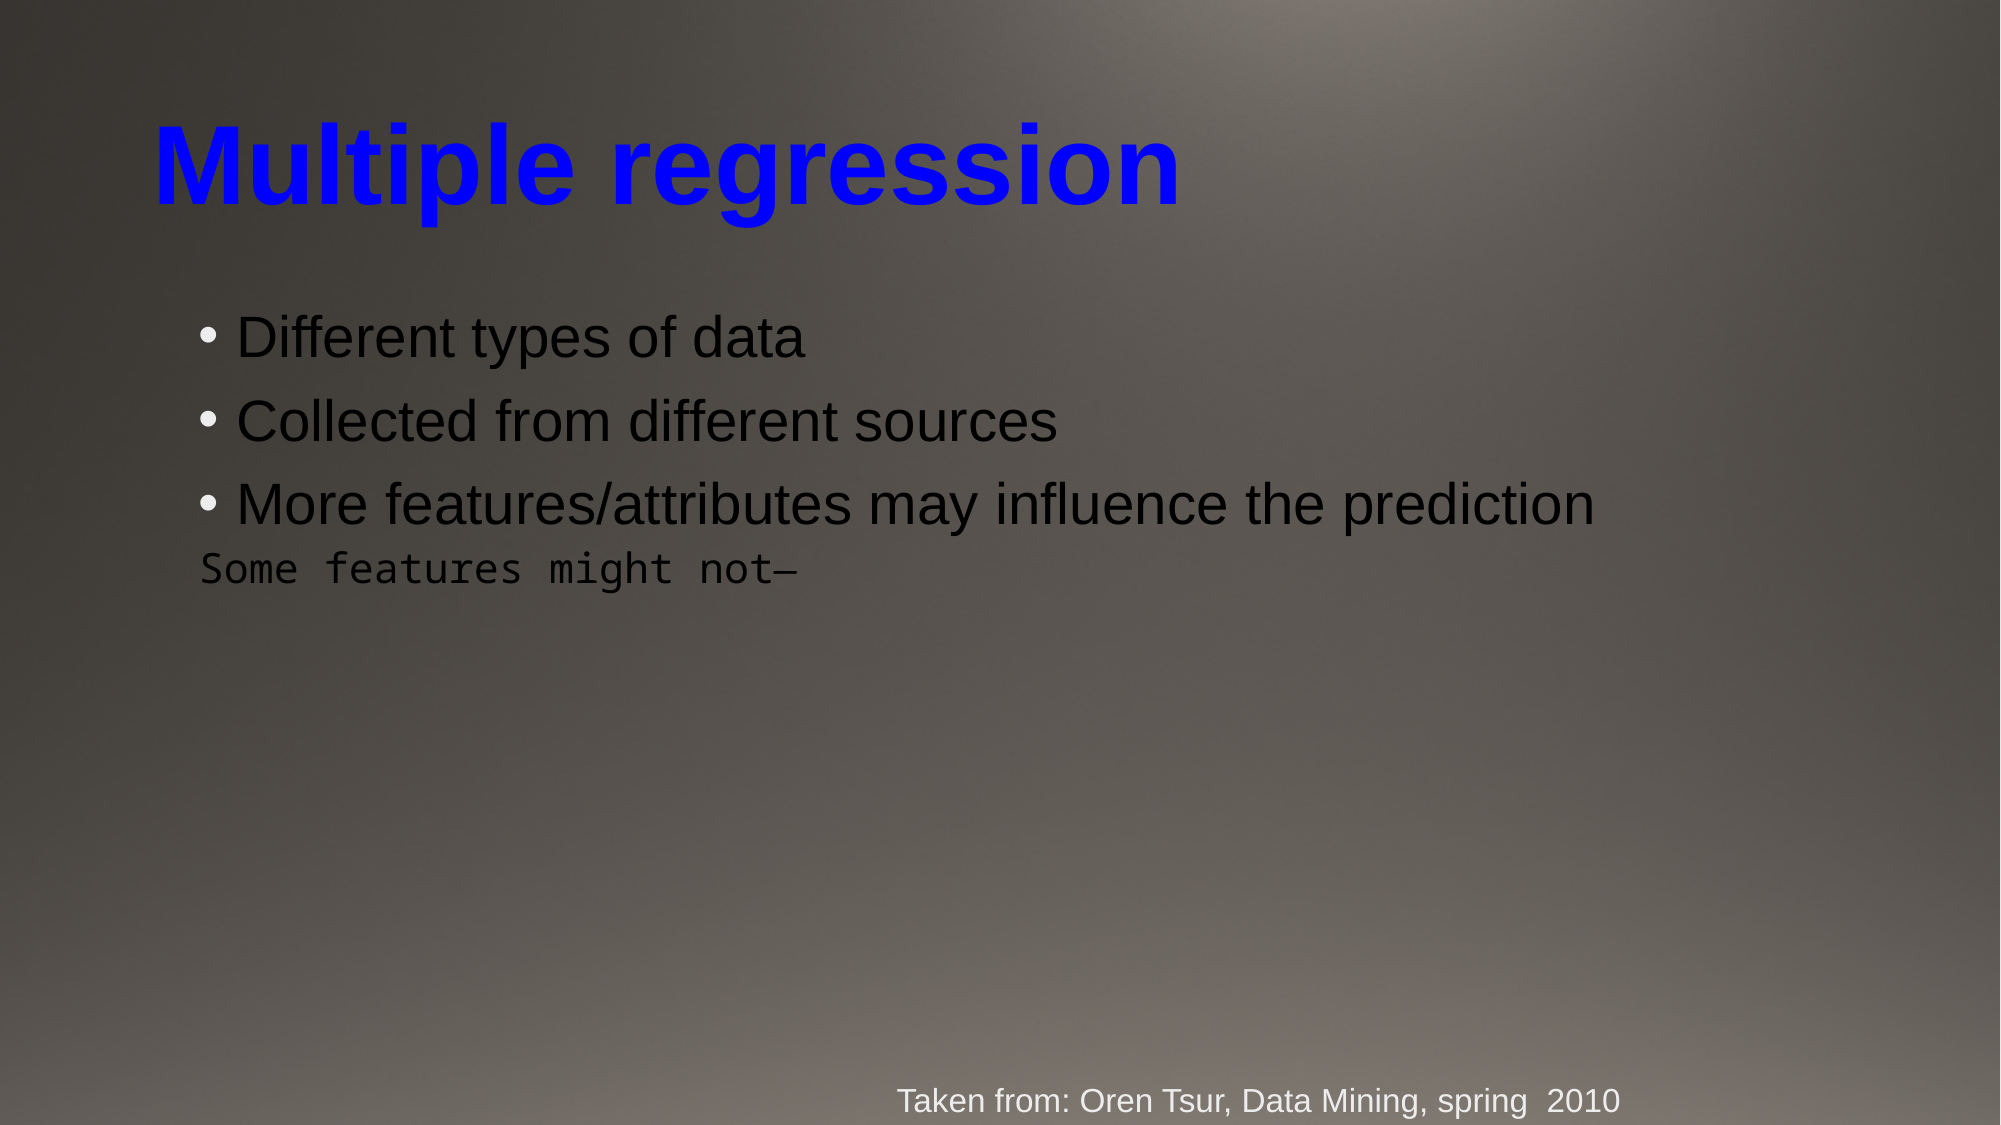

# Multiple regression
Different types of data
Collected from different sources
More features/attributes may influence the prediction
–Some features might not

Taken from: Oren Tsur, Data Mining, spring  2010